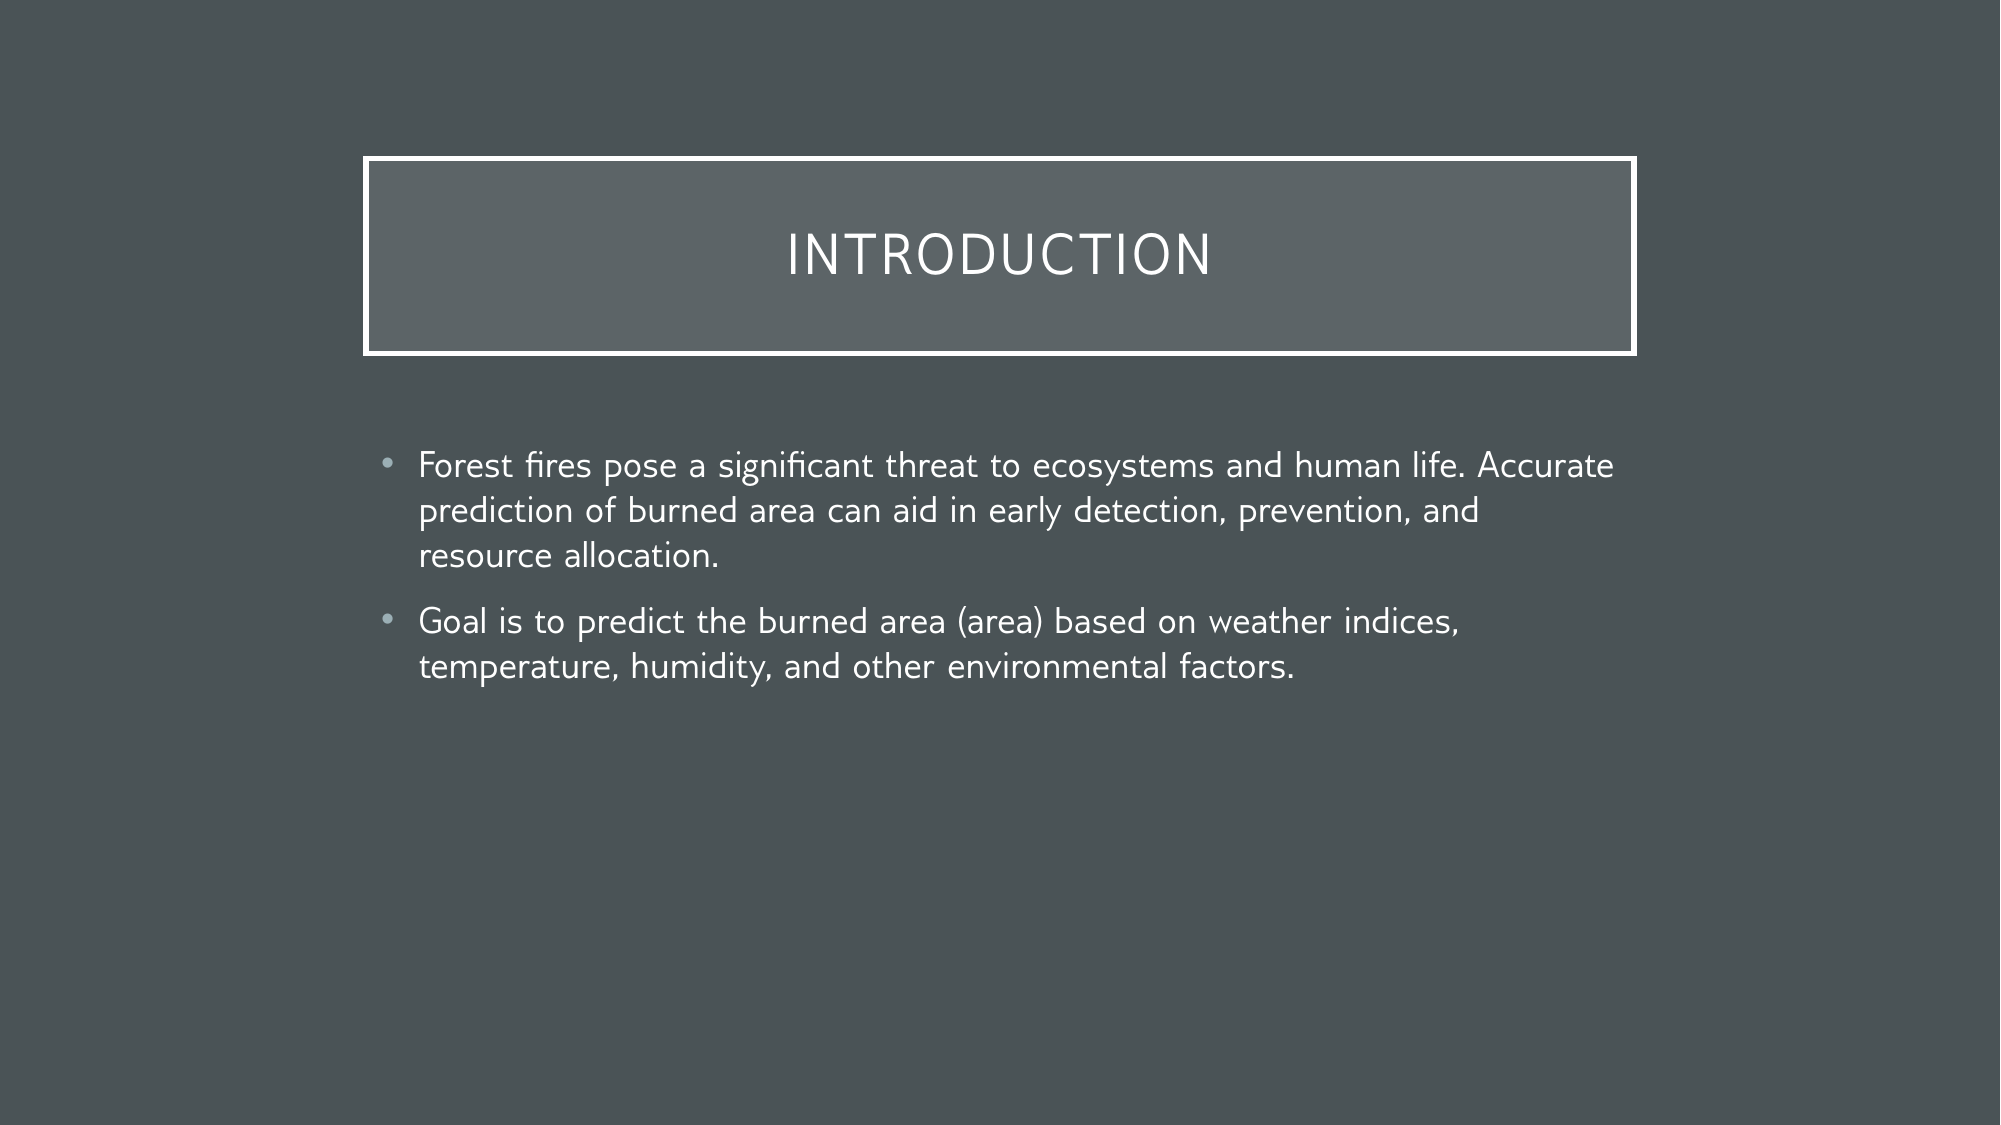

# Introduction
Forest fires pose a significant threat to ecosystems and human life. Accurate prediction of burned area can aid in early detection, prevention, and resource allocation.
Goal is to predict the burned area (area) based on weather indices, temperature, humidity, and other environmental factors.